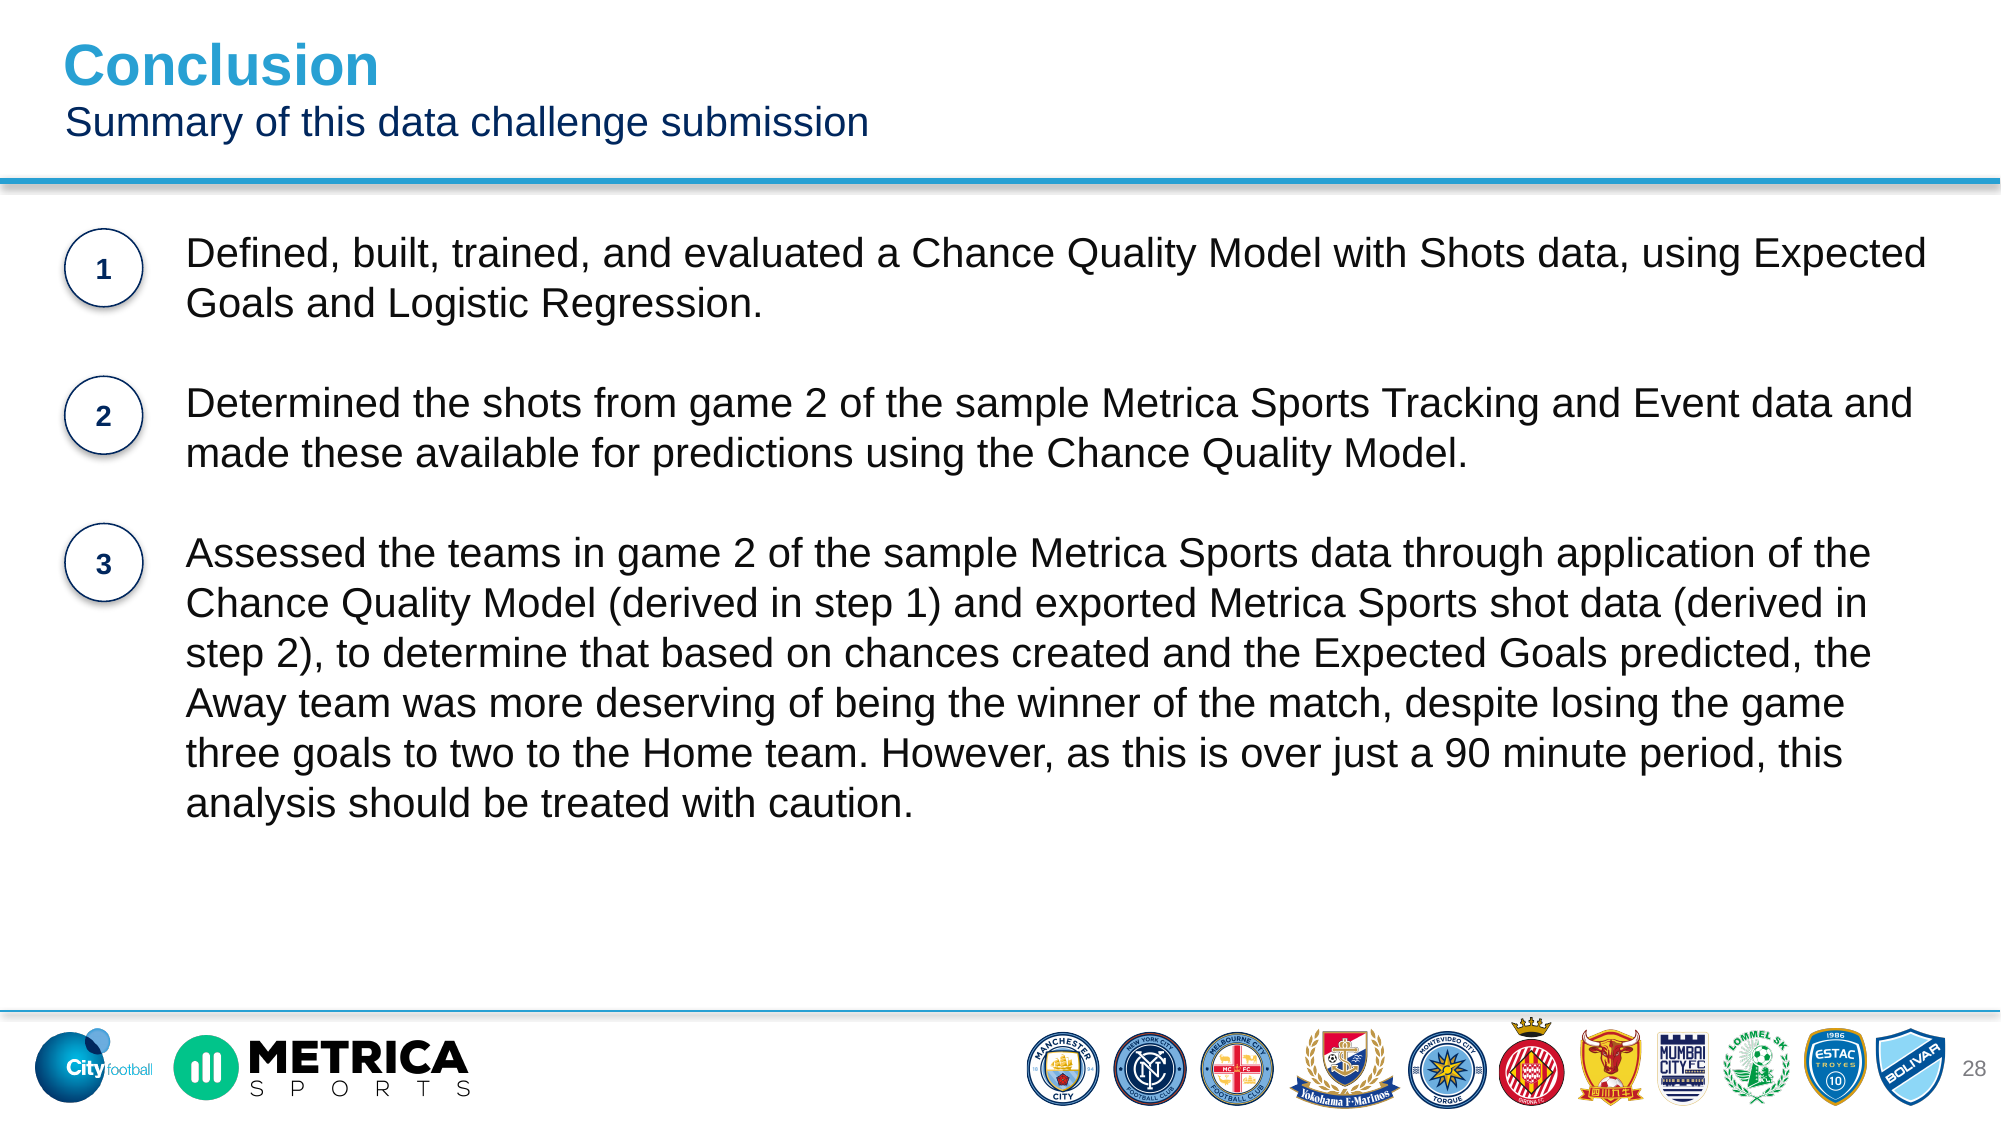

Conclusion
Summary of this data challenge submission
Defined, built, trained, and evaluated a Chance Quality Model with Shots data, using Expected Goals and Logistic Regression.

Determined the shots from game 2 of the sample Metrica Sports Tracking and Event data and made these available for predictions using the Chance Quality Model.

Assessed the teams in game 2 of the sample Metrica Sports data through application of the Chance Quality Model (derived in step 1) and exported Metrica Sports shot data (derived in step 2), to determine that based on chances created and the Expected Goals predicted, the Away team was more deserving of being the winner of the match, despite losing the game three goals to two to the Home team. However, as this is over just a 90 minute period, this analysis should be treated with caution.
1

2
3

28